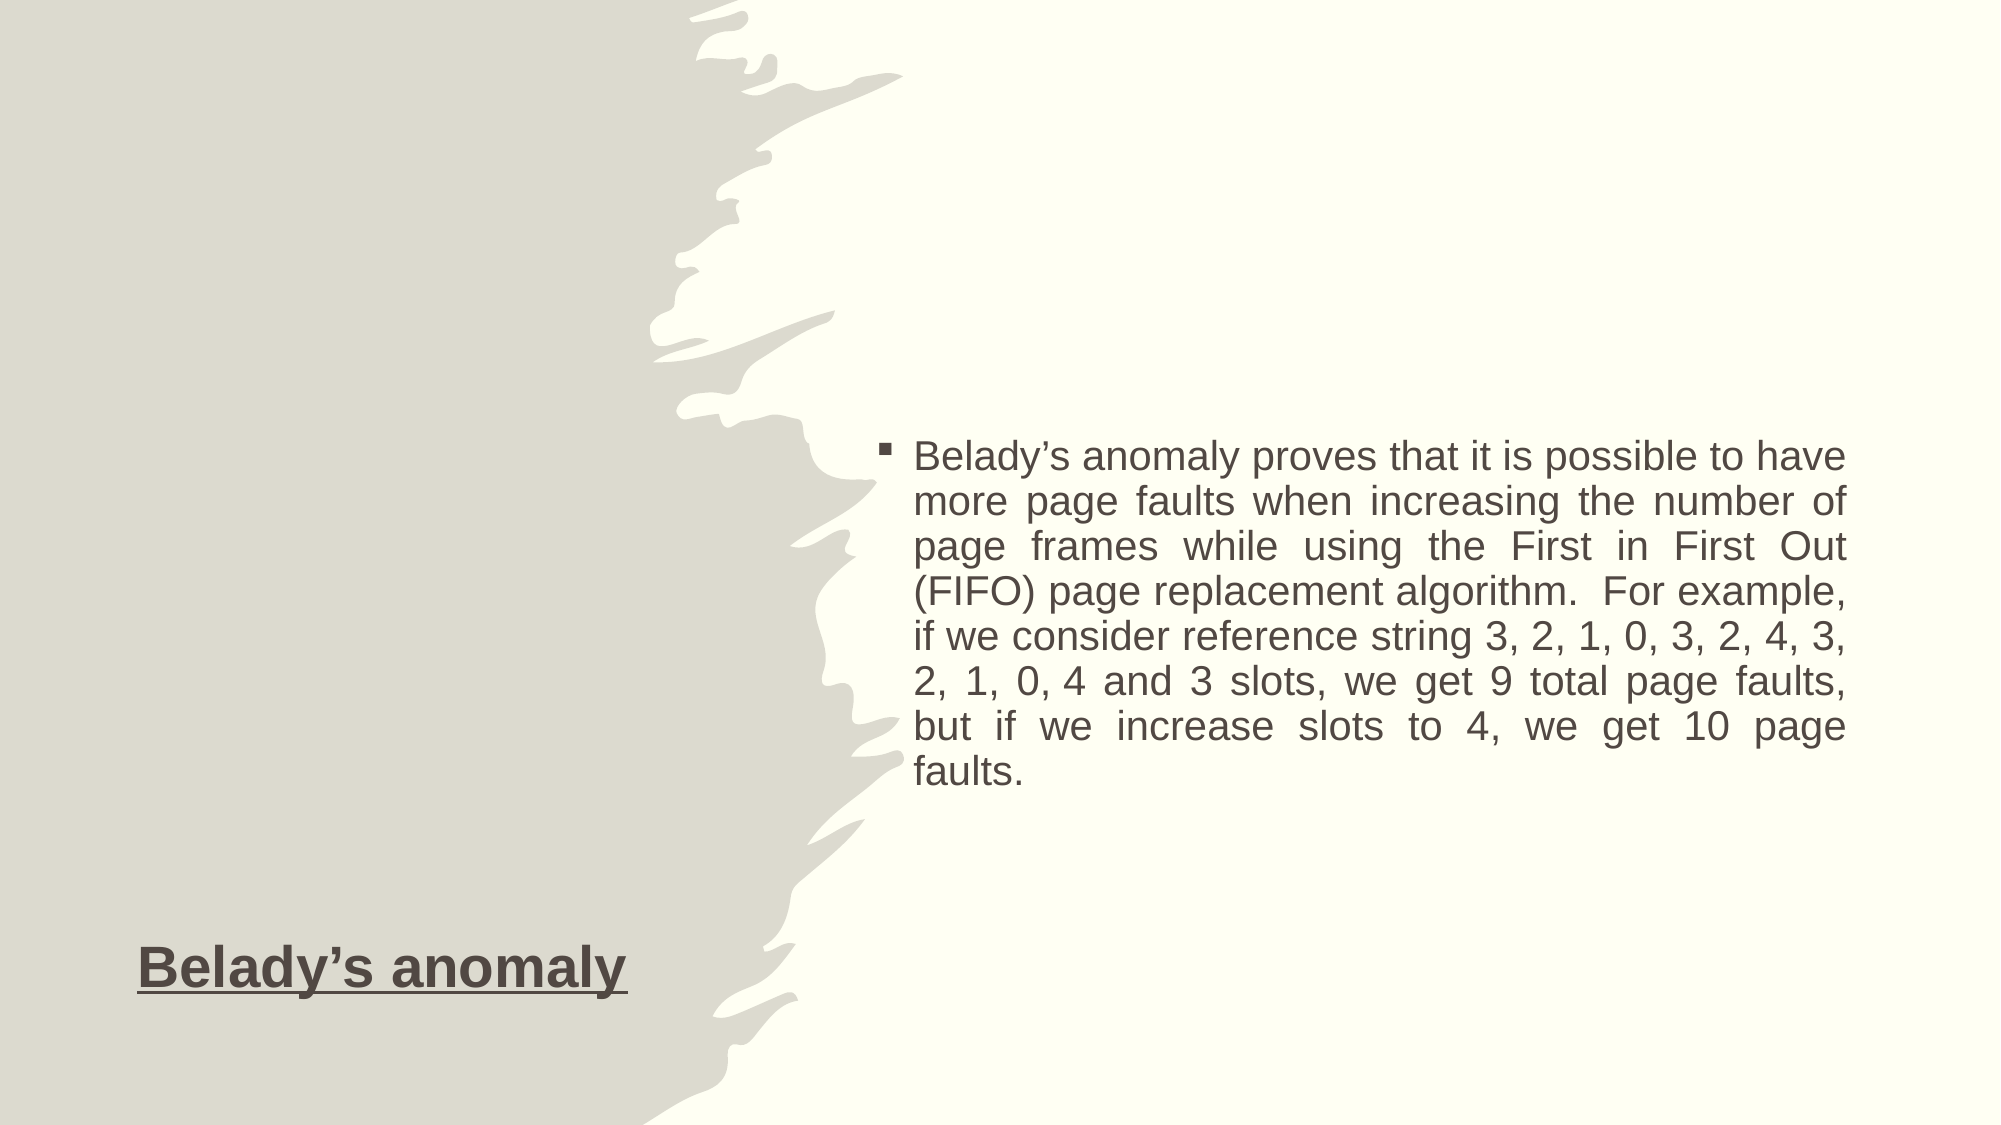

# Belady’s anomaly
Belady’s anomaly proves that it is possible to have more page faults when increasing the number of page frames while using the First in First Out (FIFO) page replacement algorithm.  For example, if we consider reference string 3, 2, 1, 0, 3, 2, 4, 3, 2, 1, 0, 4 and 3 slots, we get 9 total page faults, but if we increase slots to 4, we get 10 page faults.